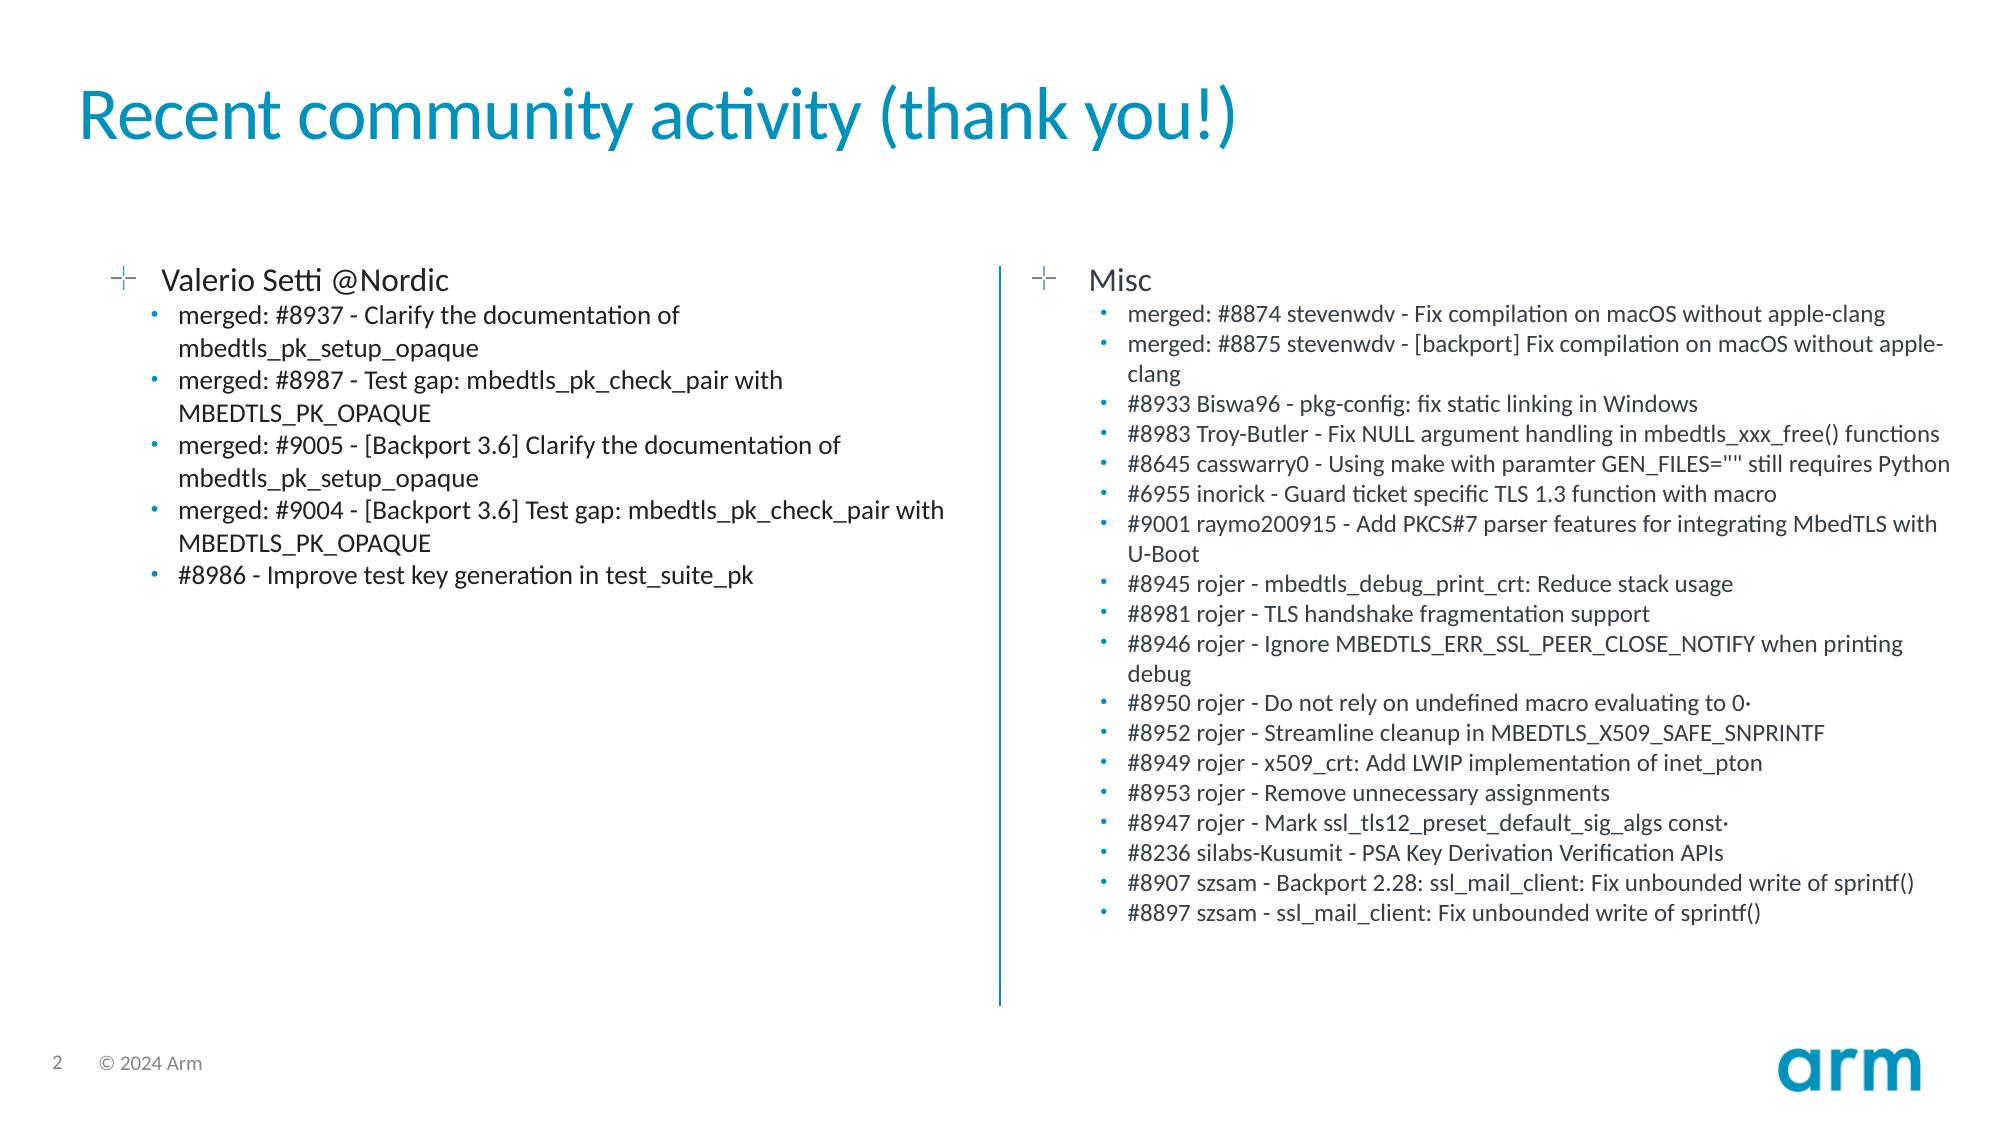

# Recent community activity (thank you!)
   Valerio Setti @Nordic
merged: #8937 - Clarify the documentation of mbedtls_pk_setup_opaque
merged: #8987 - Test gap: mbedtls_pk_check_pair with MBEDTLS_PK_OPAQUE
merged: #9005 - [Backport 3.6] Clarify the documentation of mbedtls_pk_setup_opaque
merged: #9004 - [Backport 3.6] Test gap: mbedtls_pk_check_pair with MBEDTLS_PK_OPAQUE
#8986 - Improve test key generation in test_suite_pk

Misc
merged: #8874 stevenwdv - Fix compilation on macOS without apple-clang
merged: #8875 stevenwdv - [backport] Fix compilation on macOS without apple-clang
#8933 Biswa96 - pkg-config: fix static linking in Windows
#8983 Troy-Butler - Fix NULL argument handling in mbedtls_xxx_free() functions
#8645 casswarry0 - Using make with paramter GEN_FILES="" still requires Python
#6955 inorick - Guard ticket specific TLS 1.3 function with macro
#9001 raymo200915 - Add PKCS#7 parser features for integrating MbedTLS with U-Boot
#8945 rojer - mbedtls_debug_print_crt: Reduce stack usage
#8981 rojer - TLS handshake fragmentation support
#8946 rojer - Ignore MBEDTLS_ERR_SSL_PEER_CLOSE_NOTIFY when printing debug
#8950 rojer - Do not rely on undefined macro evaluating to 0·
#8952 rojer - Streamline cleanup in MBEDTLS_X509_SAFE_SNPRINTF
#8949 rojer - x509_crt: Add LWIP implementation of inet_pton
#8953 rojer - Remove unnecessary assignments
#8947 rojer - Mark ssl_tls12_preset_default_sig_algs const·
#8236 silabs-Kusumit - PSA Key Derivation Verification APIs
#8907 szsam - Backport 2.28: ssl_mail_client: Fix unbounded write of sprintf()
#8897 szsam - ssl_mail_client: Fix unbounded write of sprintf()